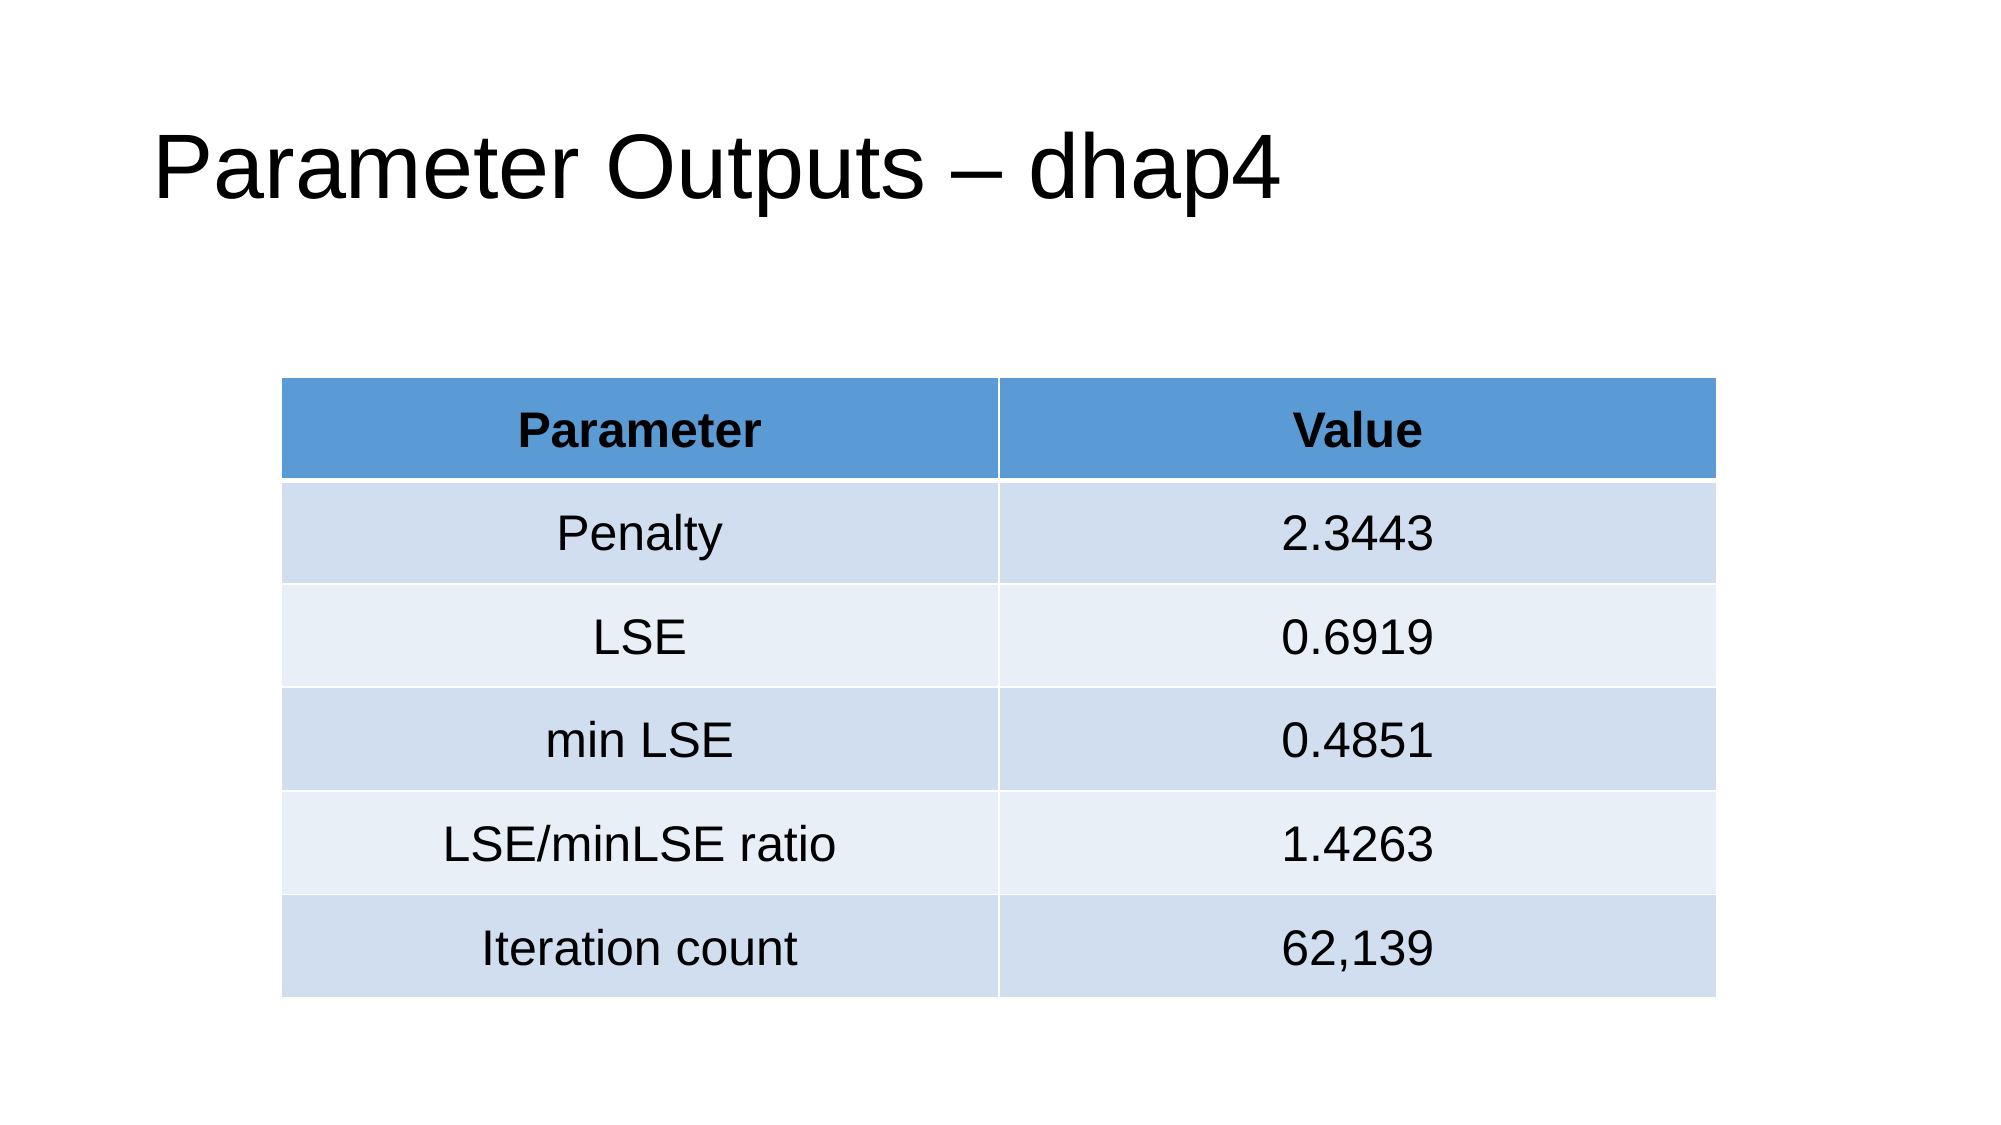

# Parameter Outputs – dhap4
| Parameter | Value |
| --- | --- |
| Penalty | 2.3443 |
| LSE | 0.6919 |
| min LSE | 0.4851 |
| LSE/minLSE ratio | 1.4263 |
| Iteration count | 62,139 |